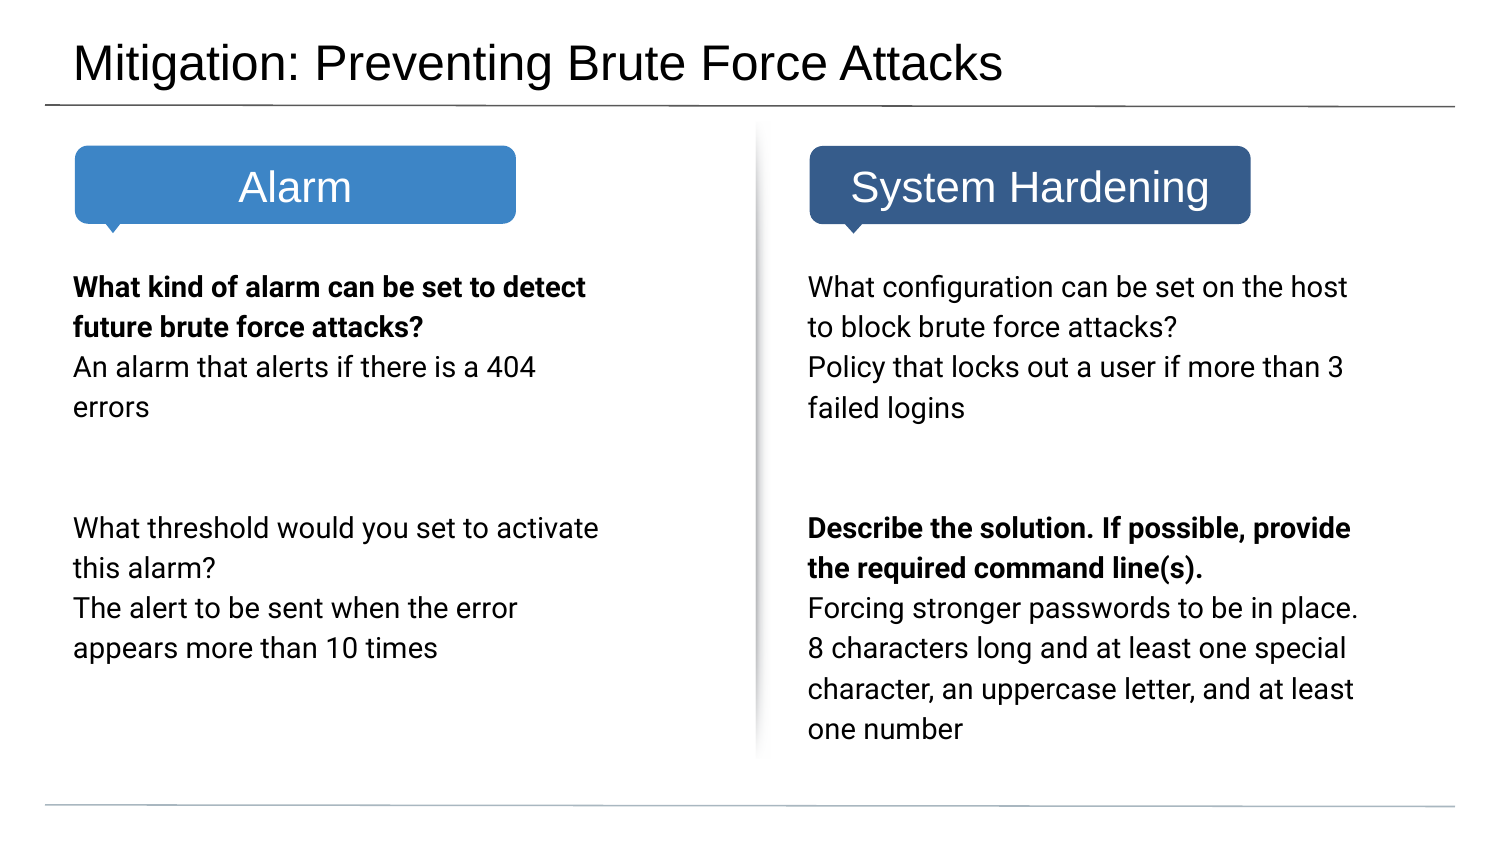

# Mitigation: Preventing Brute Force Attacks
What kind of alarm can be set to detect future brute force attacks?
An alarm that alerts if there is a 404  errors

What threshold would you set to activate this alarm?
The alert to be sent when the error appears more than 10 times

What configuration can be set on the host to block brute force attacks?
Policy that locks out a user if more than 3 failed logins

Describe the solution. If possible, provide the required command line(s).
Forcing stronger passwords to be in place. 8 characters long and at least one special character, an uppercase letter, and at least one number